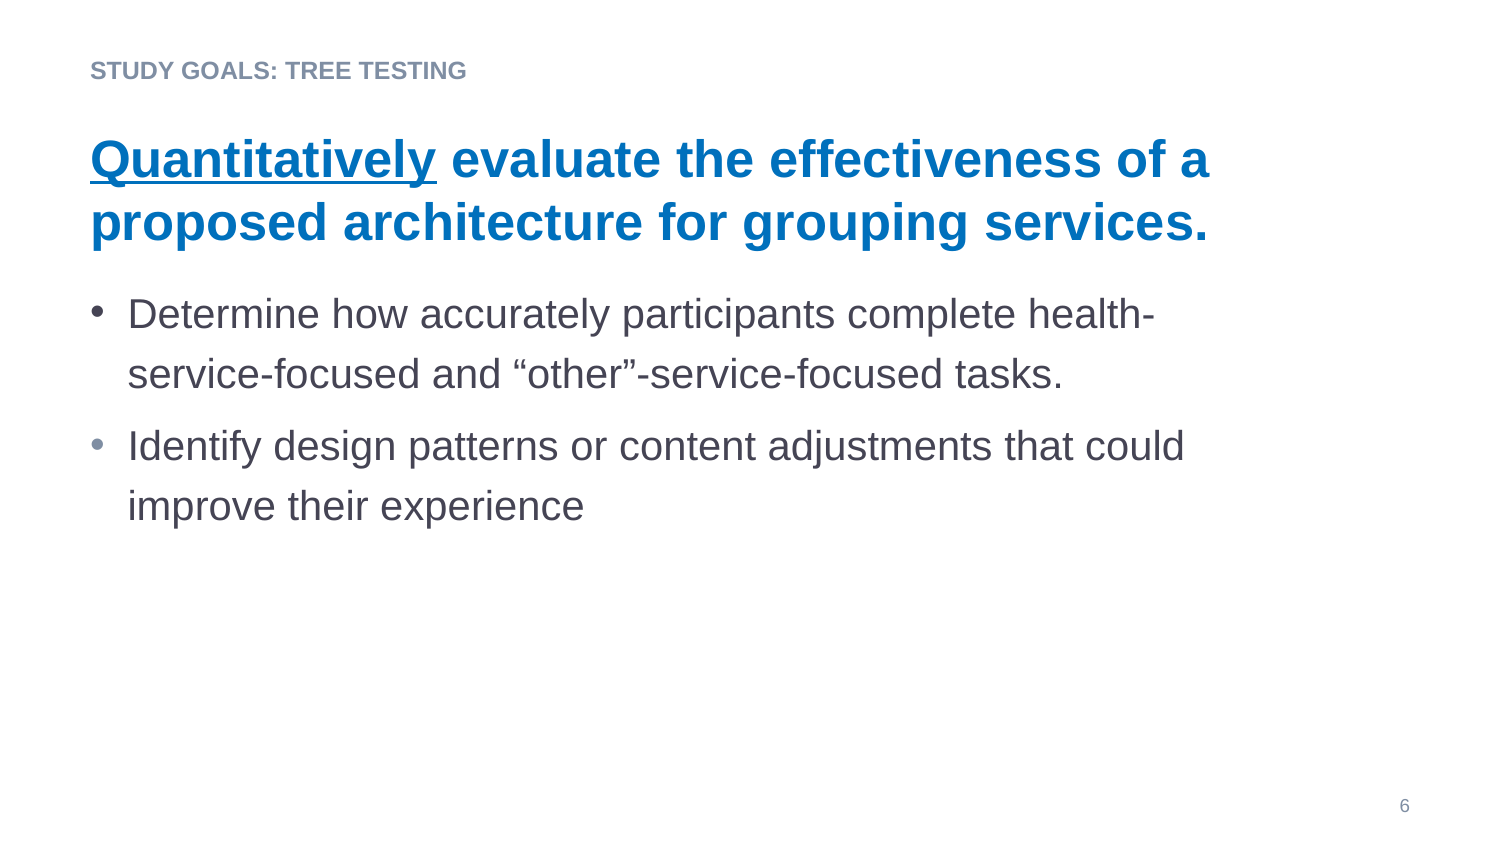

STUDY GOALS: TREE TESTING
# Quantitatively evaluate the effectiveness of a proposed architecture for grouping services.
Determine how accurately participants complete health-service-focused and “other”-service-focused tasks.
Identify design patterns or content adjustments that could improve their experience

6